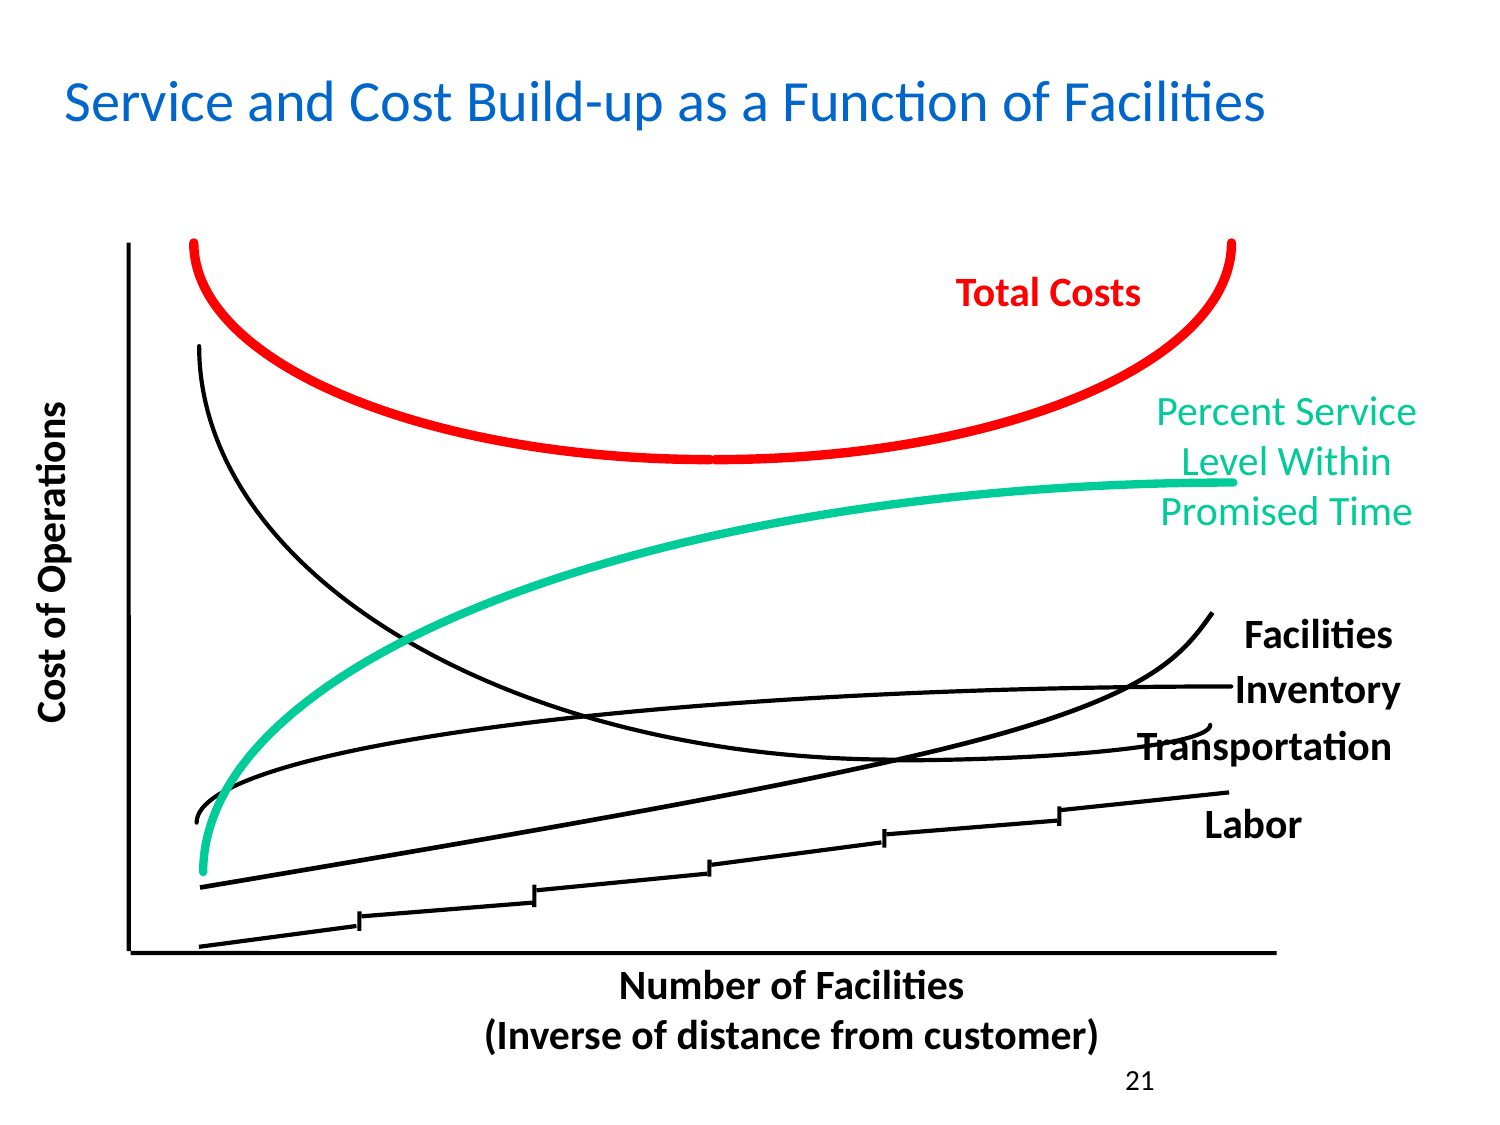

Service and Cost Build-up as a Function of Facilities

Total Costs
Percent Service Level Within Promised Time
Cost of Operations
Facilities

Inventory

Transportation

Labor

Number of Facilities
(Inverse of distance from customer)

21